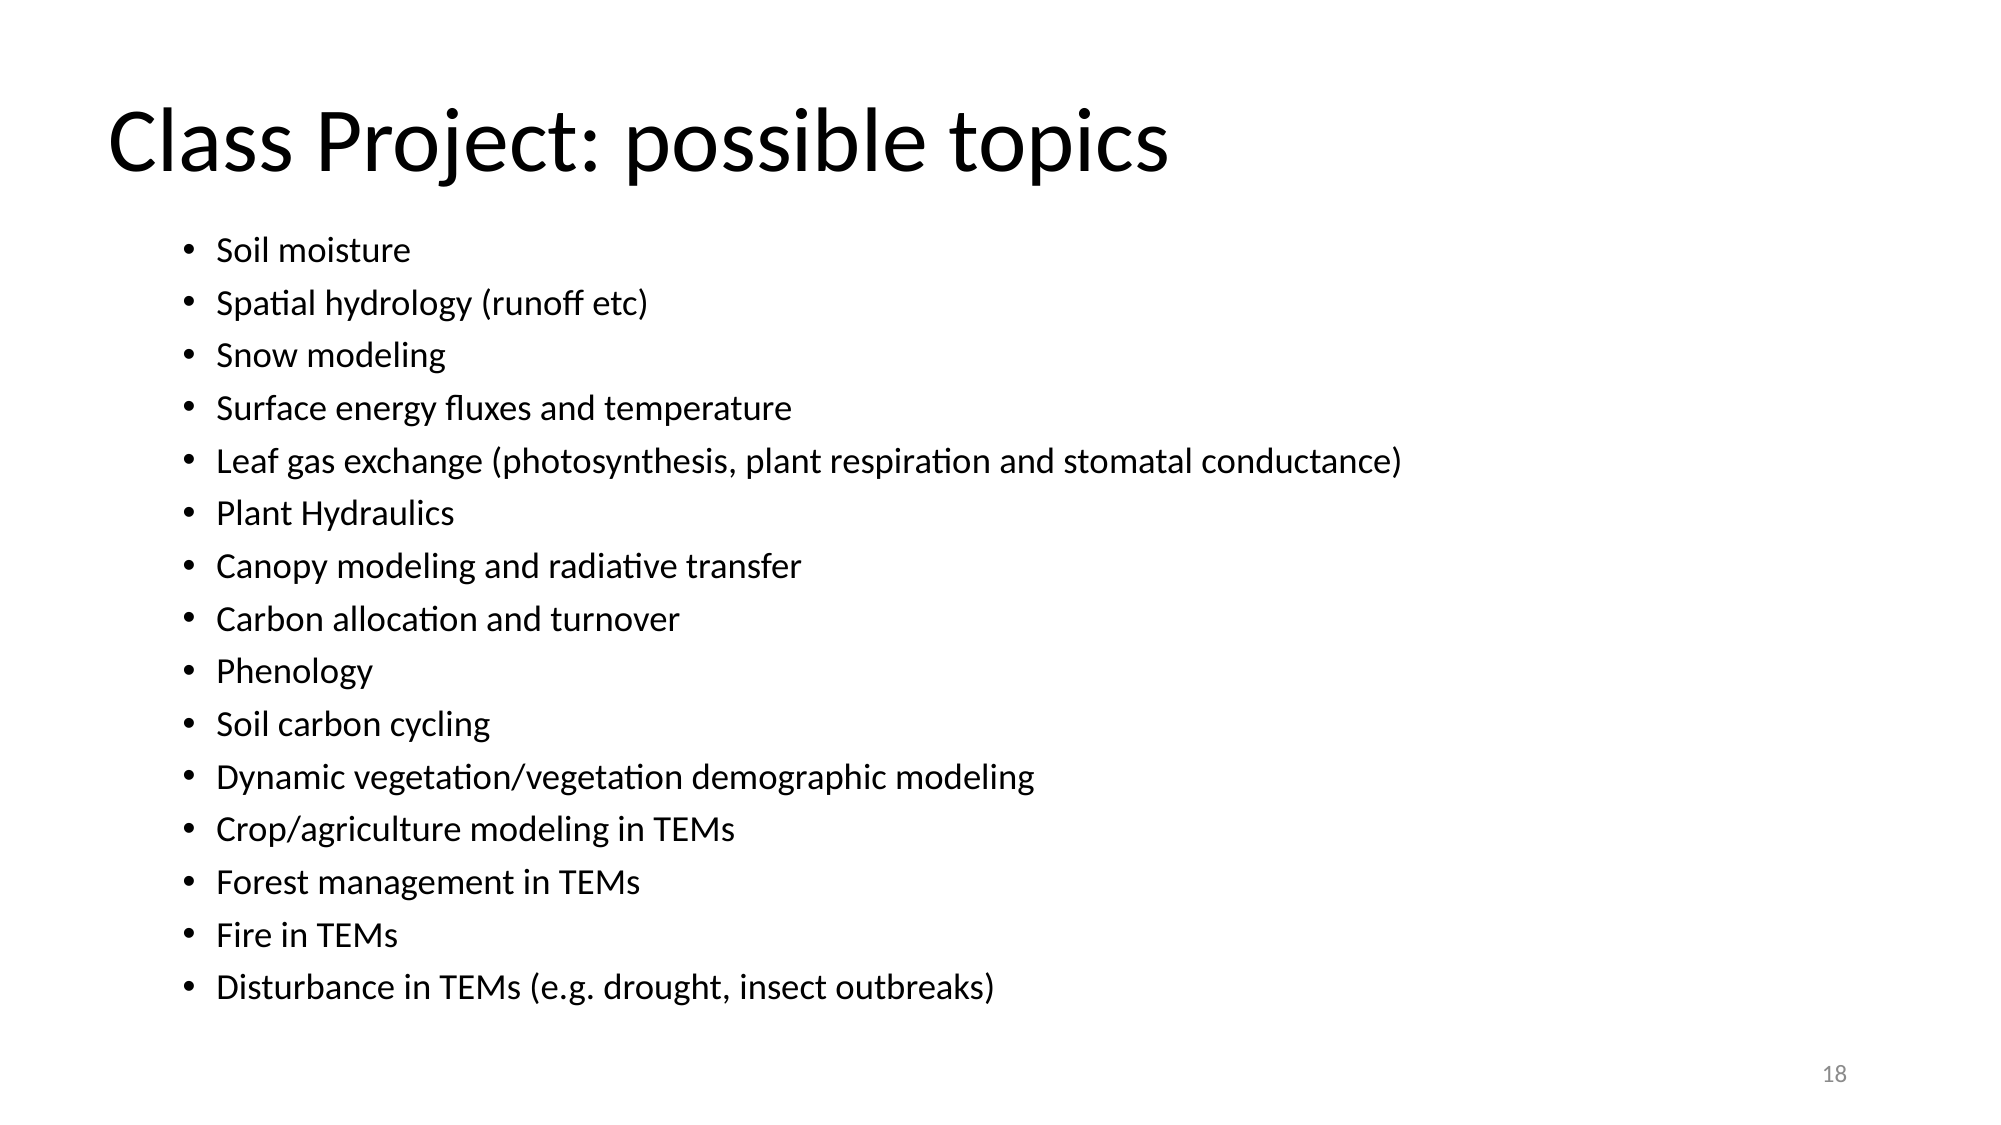

# Class Project: possible topics
Soil moisture
Spatial hydrology (runoff etc)
Snow modeling
Surface energy fluxes and temperature
Leaf gas exchange (photosynthesis, plant respiration and stomatal conductance)
Plant Hydraulics
Canopy modeling and radiative transfer
Carbon allocation and turnover
Phenology
Soil carbon cycling
Dynamic vegetation/vegetation demographic modeling
Crop/agriculture modeling in TEMs
Forest management in TEMs
Fire in TEMs
Disturbance in TEMs (e.g. drought, insect outbreaks)
18